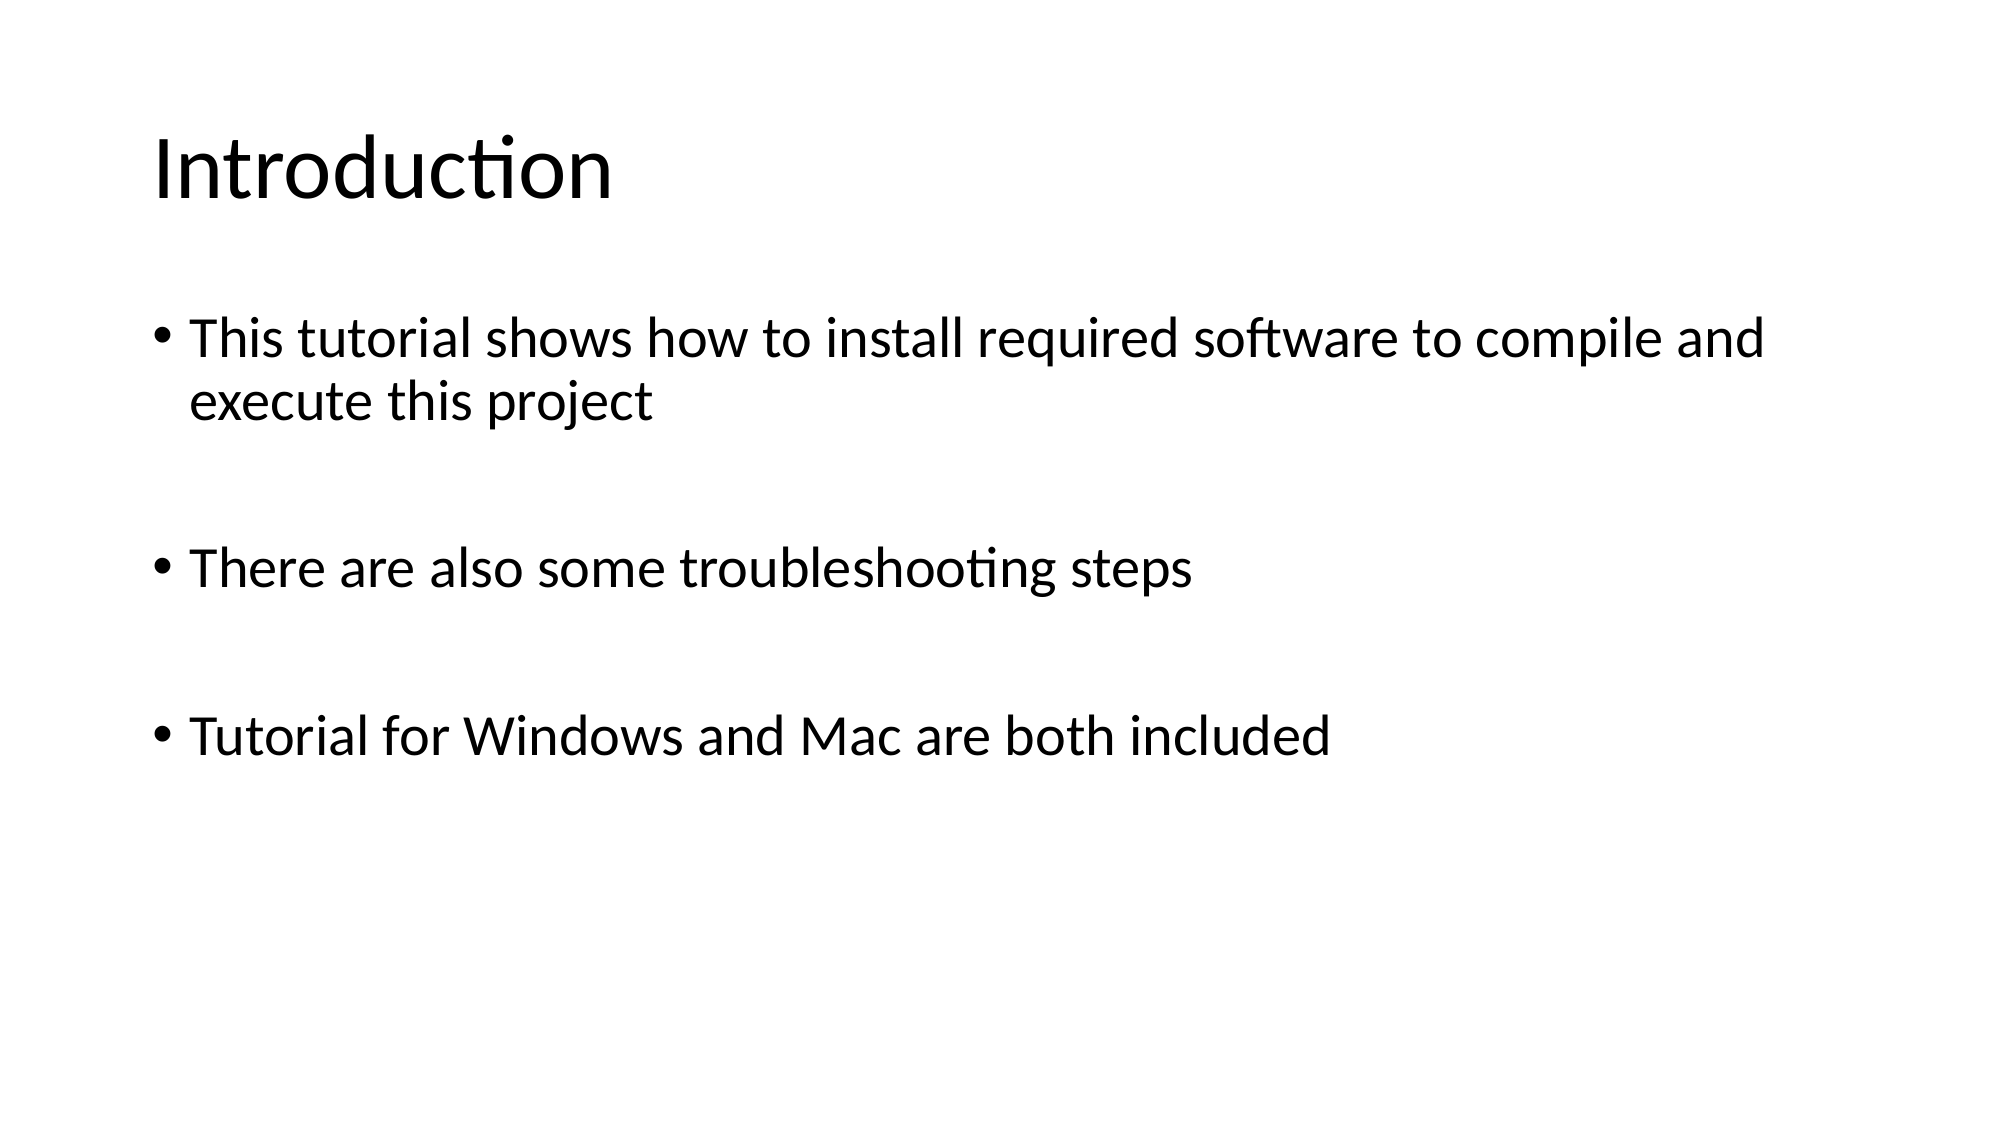

# Introduction
This tutorial shows how to install required software to compile and execute this project

There are also some troubleshooting steps

Tutorial for Windows and Mac are both included